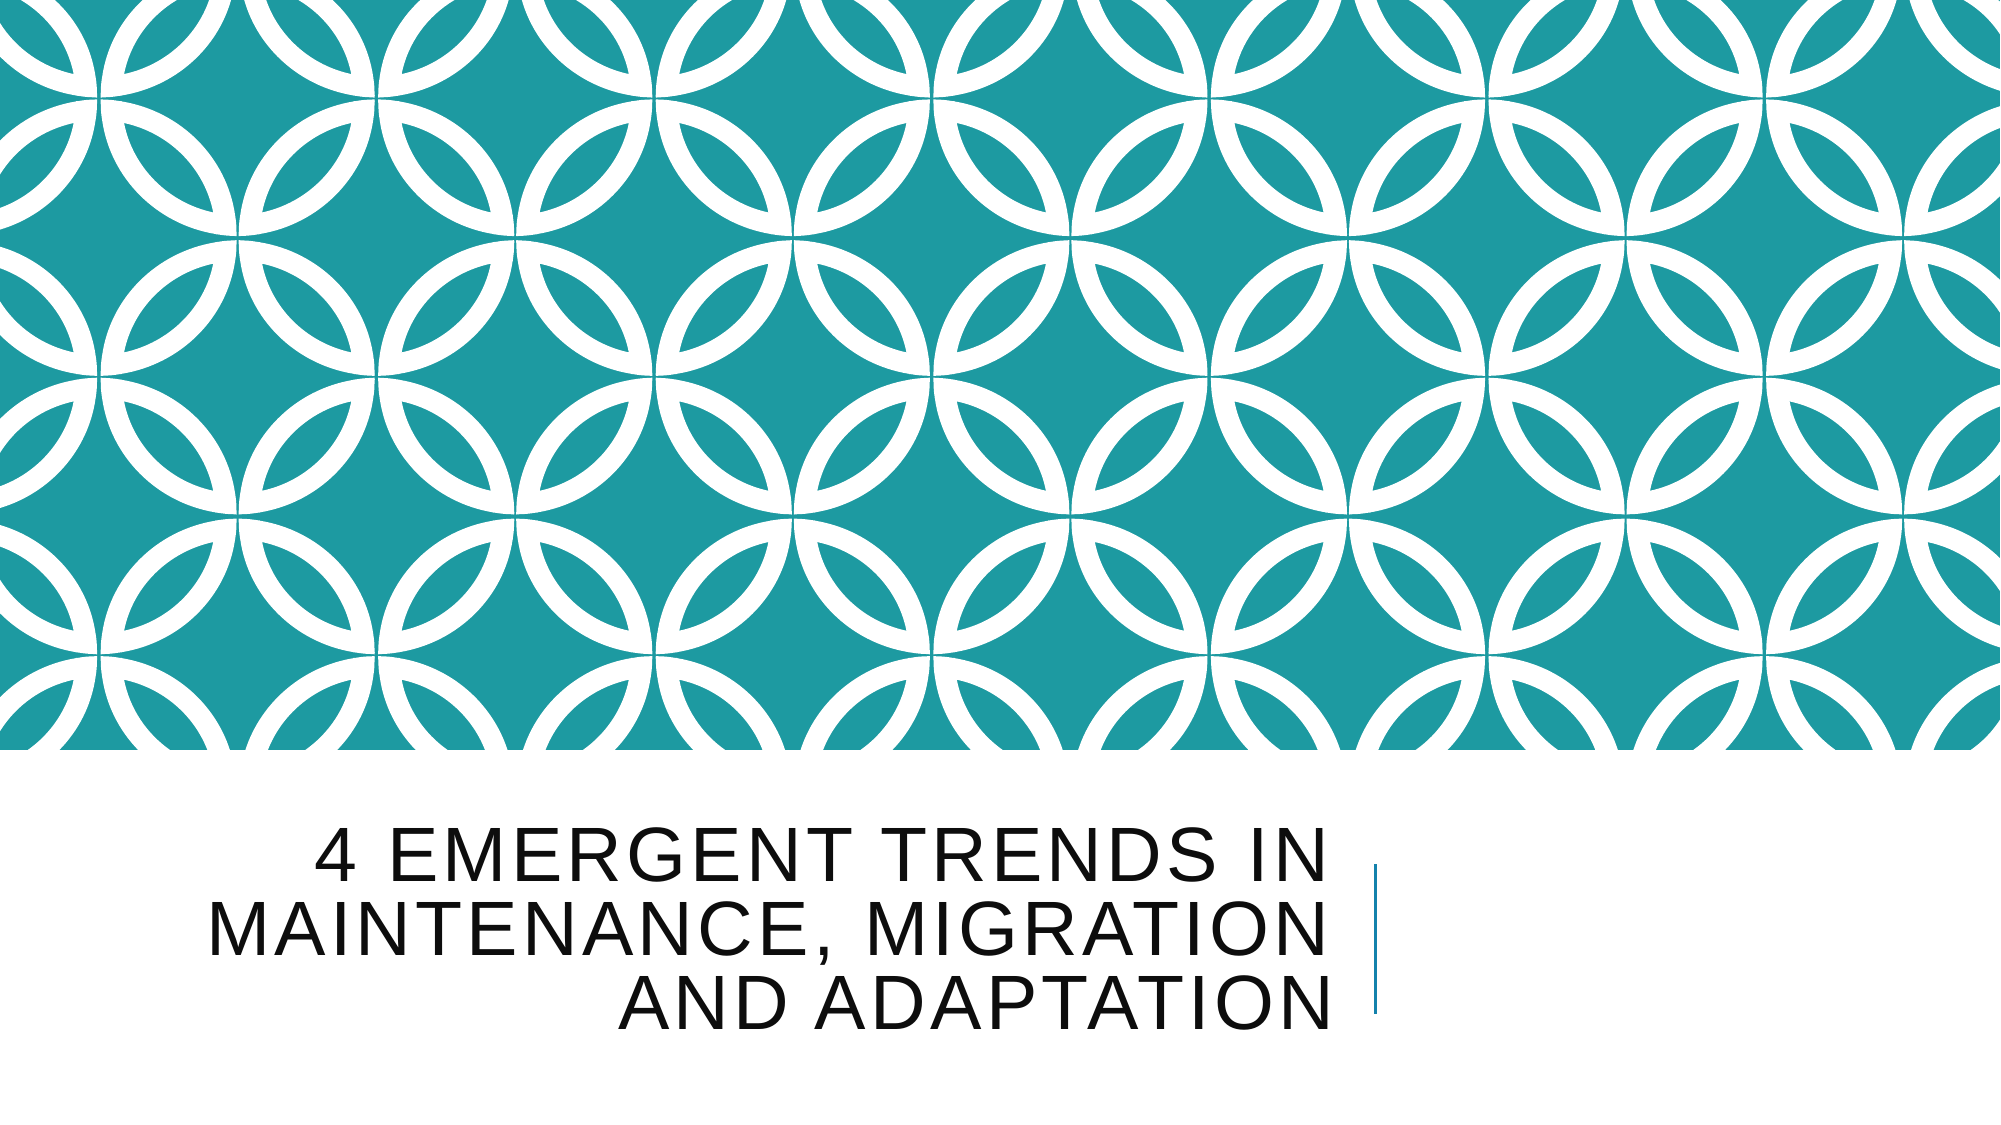

# 4 Emergent trends In maintenance, migration and adaptation